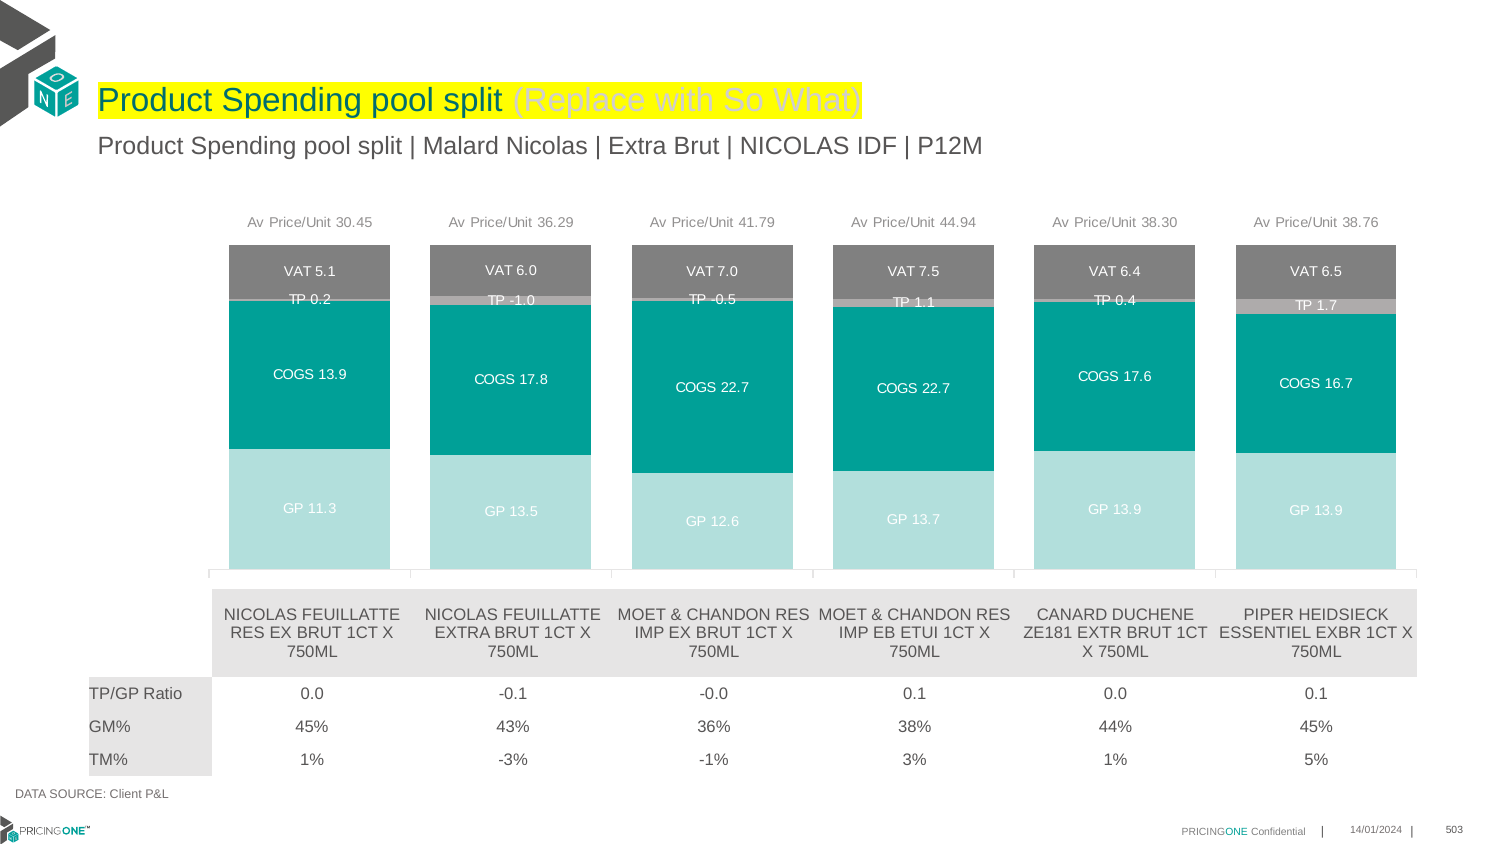

# Product Spending pool split (Replace with So What)
Product Spending pool split | Malard Nicolas | Extra Brut | NICOLAS IDF | P12M

### Chart

| Category | GP | COGS | TP | VAT |
|---|---|---|---|---|
| Av Price/Unit 30.45 | 11.29904943817197 | 13.90373581956832 | 0.16988052868421377 | 5.074533157284902 |
| Av Price/Unit 36.29 | 13.485180642804966 | 17.75744291453616 | -1.0029413075237414 | 6.047936449963477 |
| Av Price/Unit 41.79 | 12.613931331760671 | 22.671476002573453 | -0.46108107798985287 | 6.964865251268852 |
| Av Price/Unit 44.94 | 13.672461798839457 | 22.672167698259187 | 1.1073573178594458 | 7.490409413281749 |
| Av Price/Unit 38.30 | 13.928999999999998 | 17.571 | 0.378393051031491 | 6.375678610206293 |
| Av Price/Unit 38.76 | 13.869730113636365 | 16.681714204545457 | 1.7496920454545517 | 6.4602272727272725 |
|  | NICOLAS FEUILLATTE RES EX BRUT 1CT X 750ML | NICOLAS FEUILLATTE EXTRA BRUT 1CT X 750ML | MOET & CHANDON RES IMP EX BRUT 1CT X 750ML | MOET & CHANDON RES IMP EB ETUI 1CT X 750ML | CANARD DUCHENE ZE181 EXTR BRUT 1CT X 750ML | PIPER HEIDSIECK ESSENTIEL EXBR 1CT X 750ML |
| --- | --- | --- | --- | --- | --- | --- |
| TP/GP Ratio | 0.0 | -0.1 | -0.0 | 0.1 | 0.0 | 0.1 |
| GM% | 45% | 43% | 36% | 38% | 44% | 45% |
| TM% | 1% | -3% | -1% | 3% | 1% | 5% |
DATA SOURCE: Client P&L

14/01/2024
503